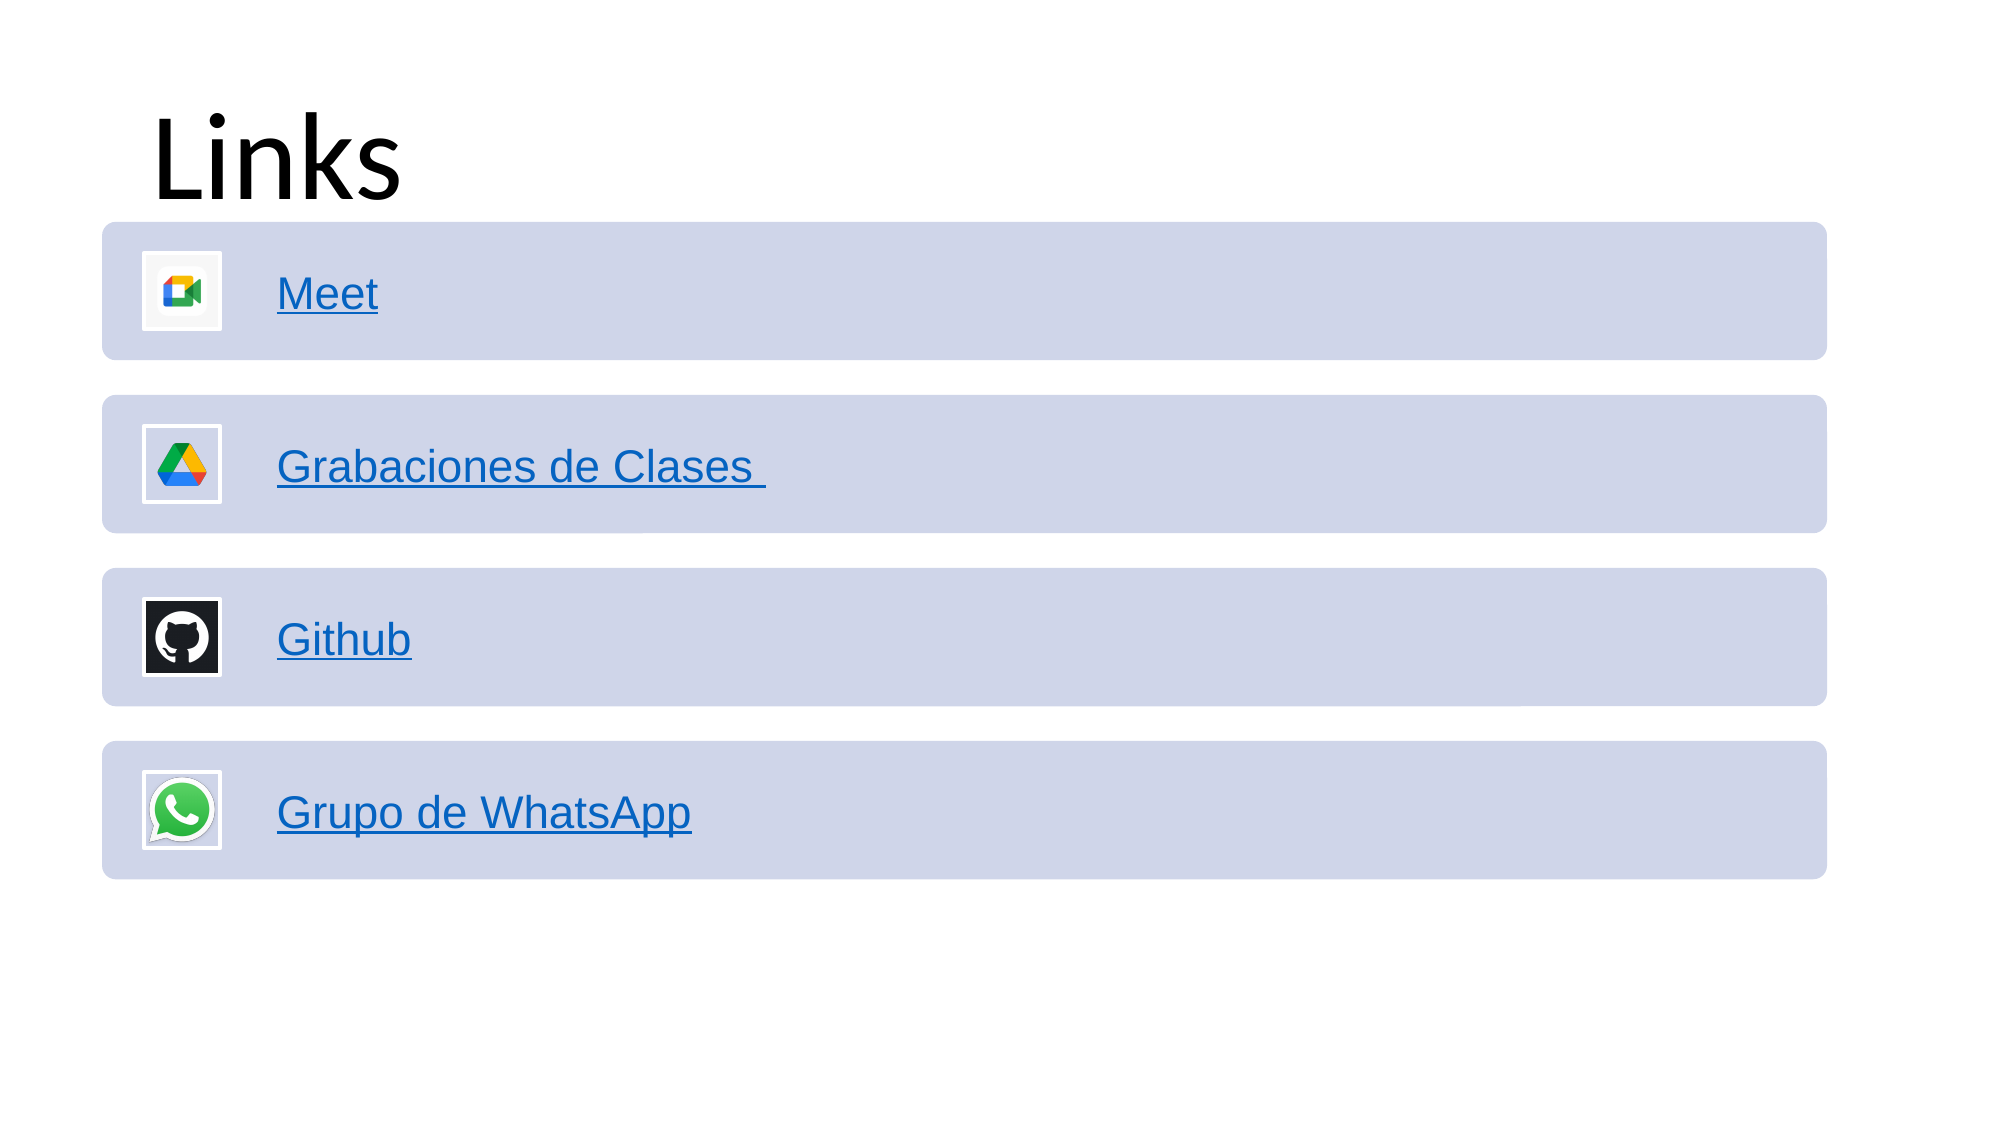

# Links
Meet
Grabaciones de Clases
Github
Grupo de WhatsApp